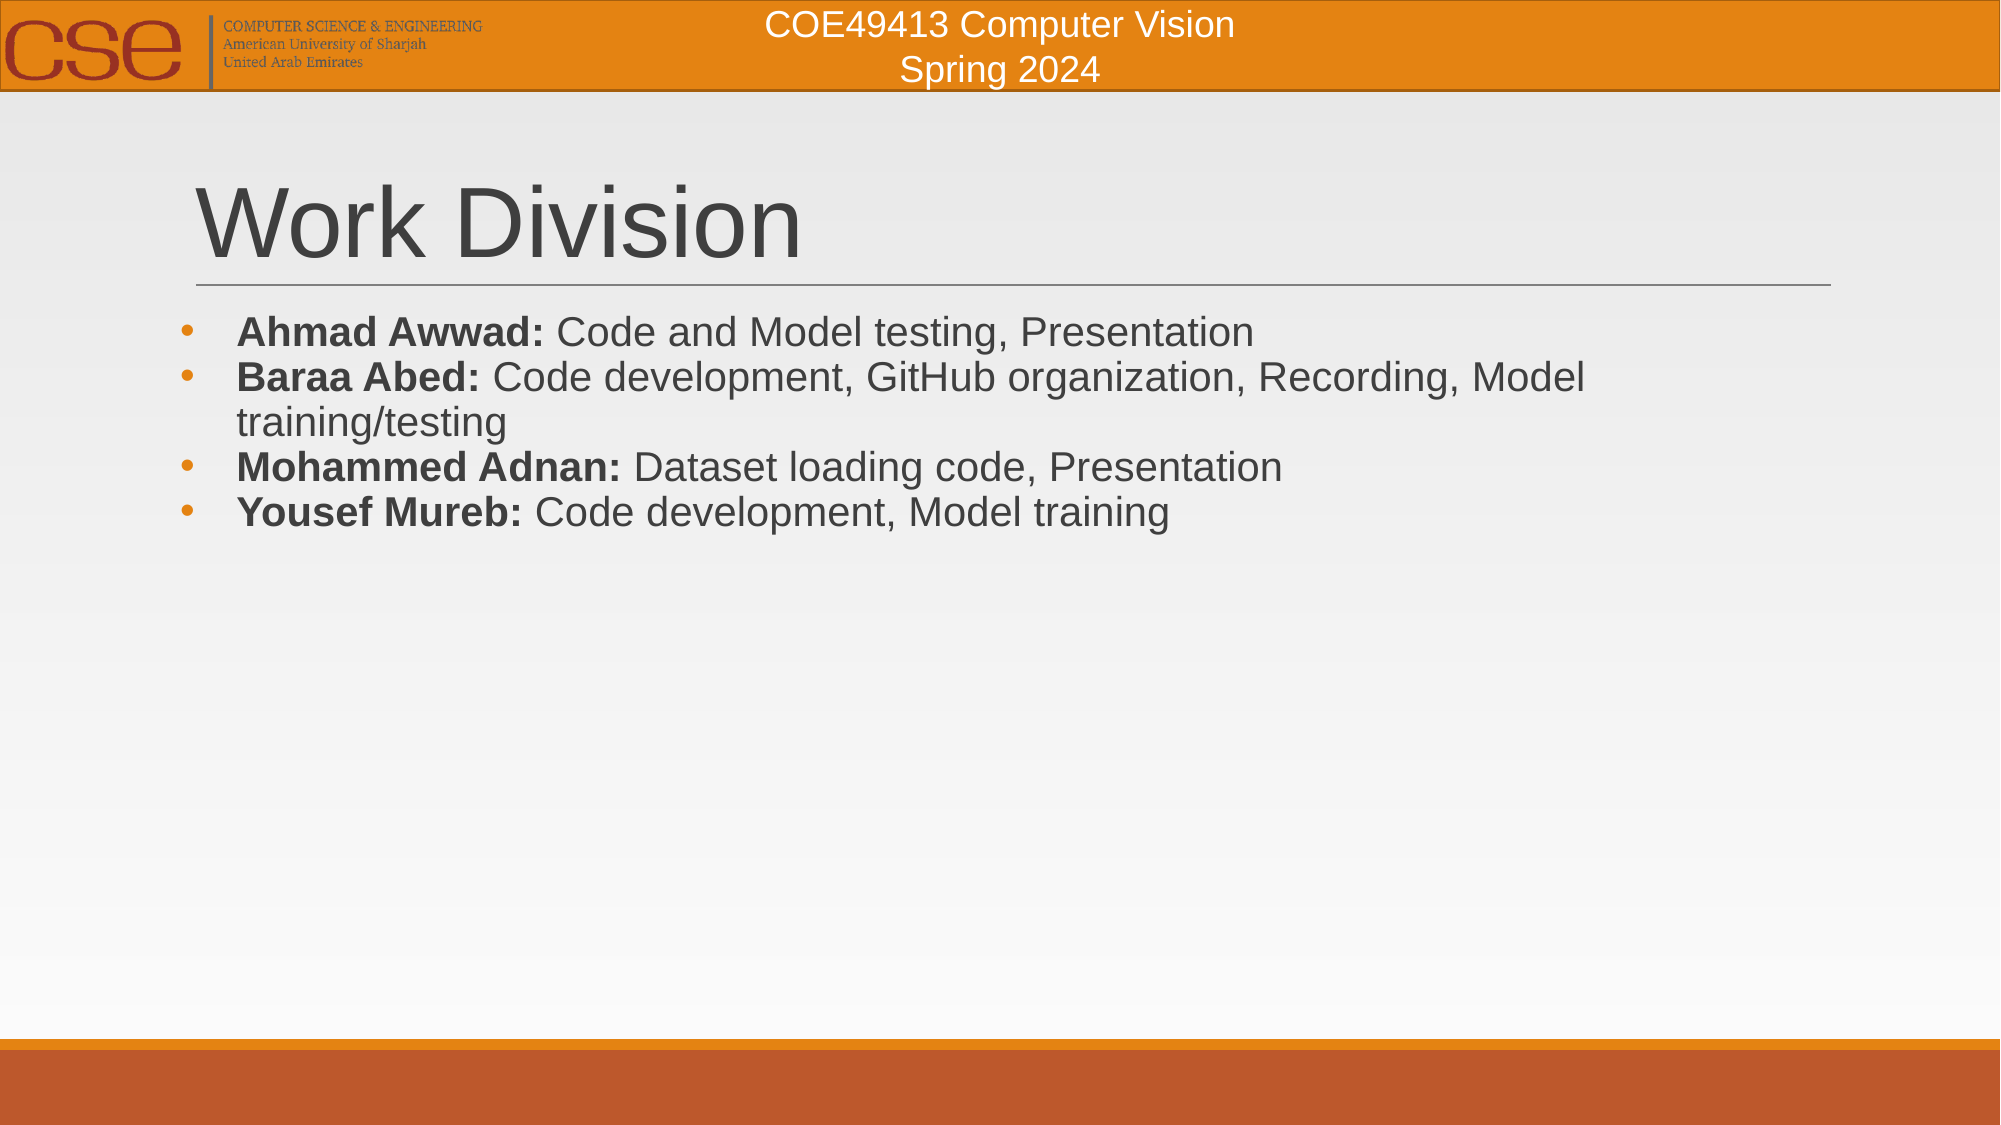

# Work Division
Ahmad Awwad: Code and Model testing, Presentation
Baraa Abed: Code development, GitHub organization, Recording, Model training/testing
Mohammed Adnan: Dataset loading code, Presentation
Yousef Mureb: Code development, Model training